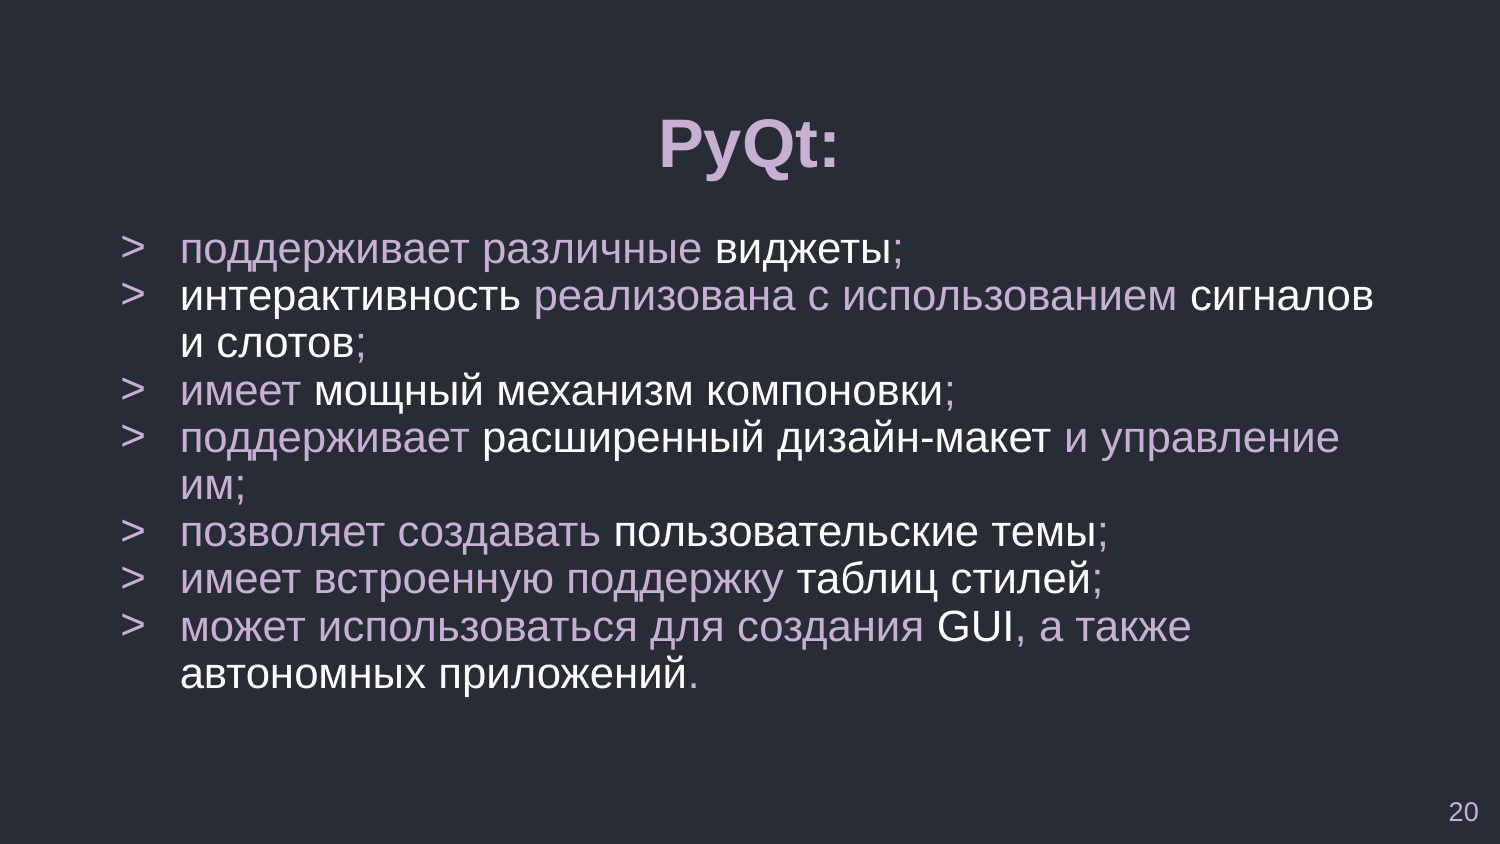

# PyQt:
поддерживает различные виджеты;
интерактивность реализована с использованием сигналов и слотов;
имеет мощный механизм компоновки;
поддерживает расширенный дизайн-макет и управление им;
позволяет создавать пользовательские темы;
имеет встроенную поддержку таблиц стилей;
может использоваться для создания GUI, а также автономных приложений.
20